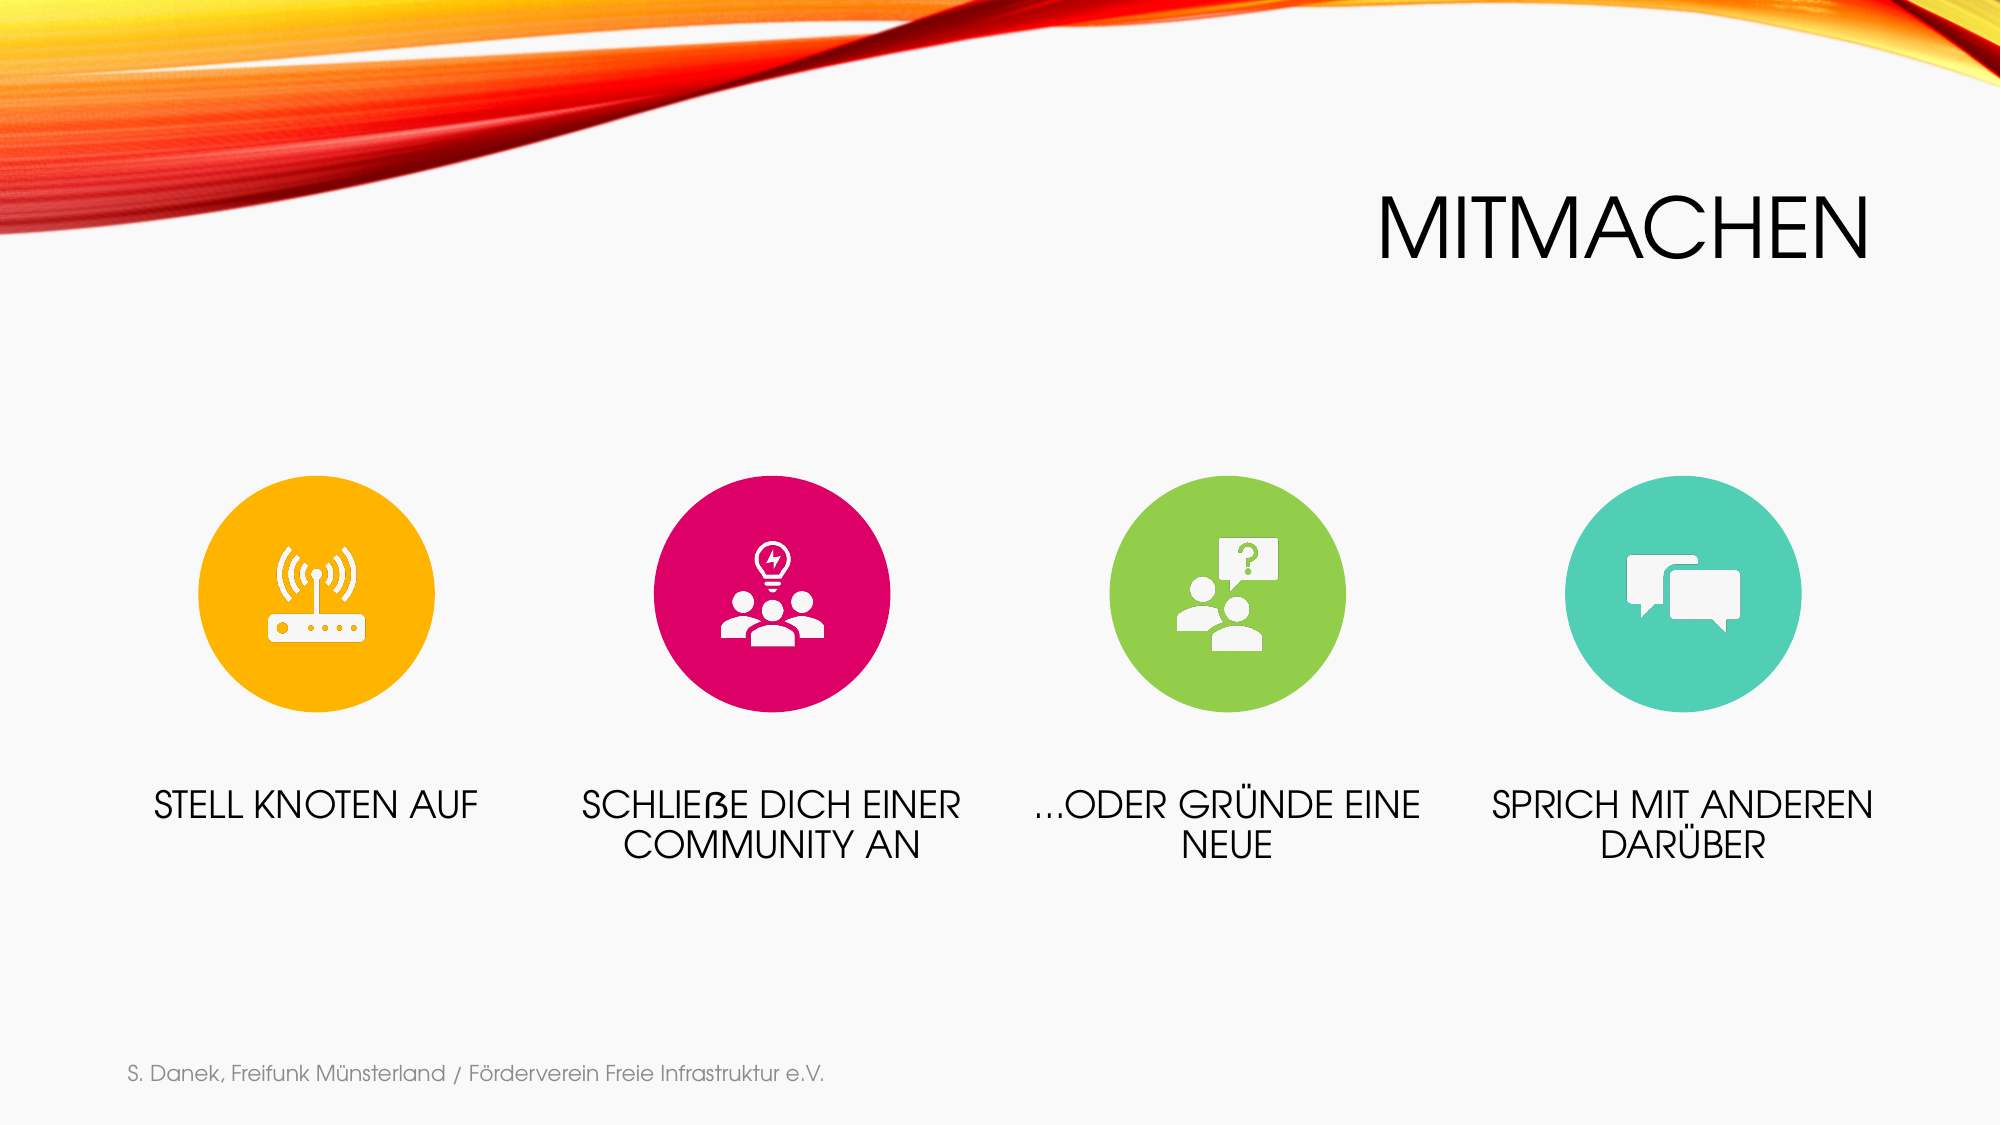

# Mitmachen
Stell Knoten auf
Schließe dich einer Community an
…oder Gründe eine neue
Sprich mit anderen darüber
S. Danek, Freifunk Münsterland / Förderverein Freie Infrastruktur e.V.